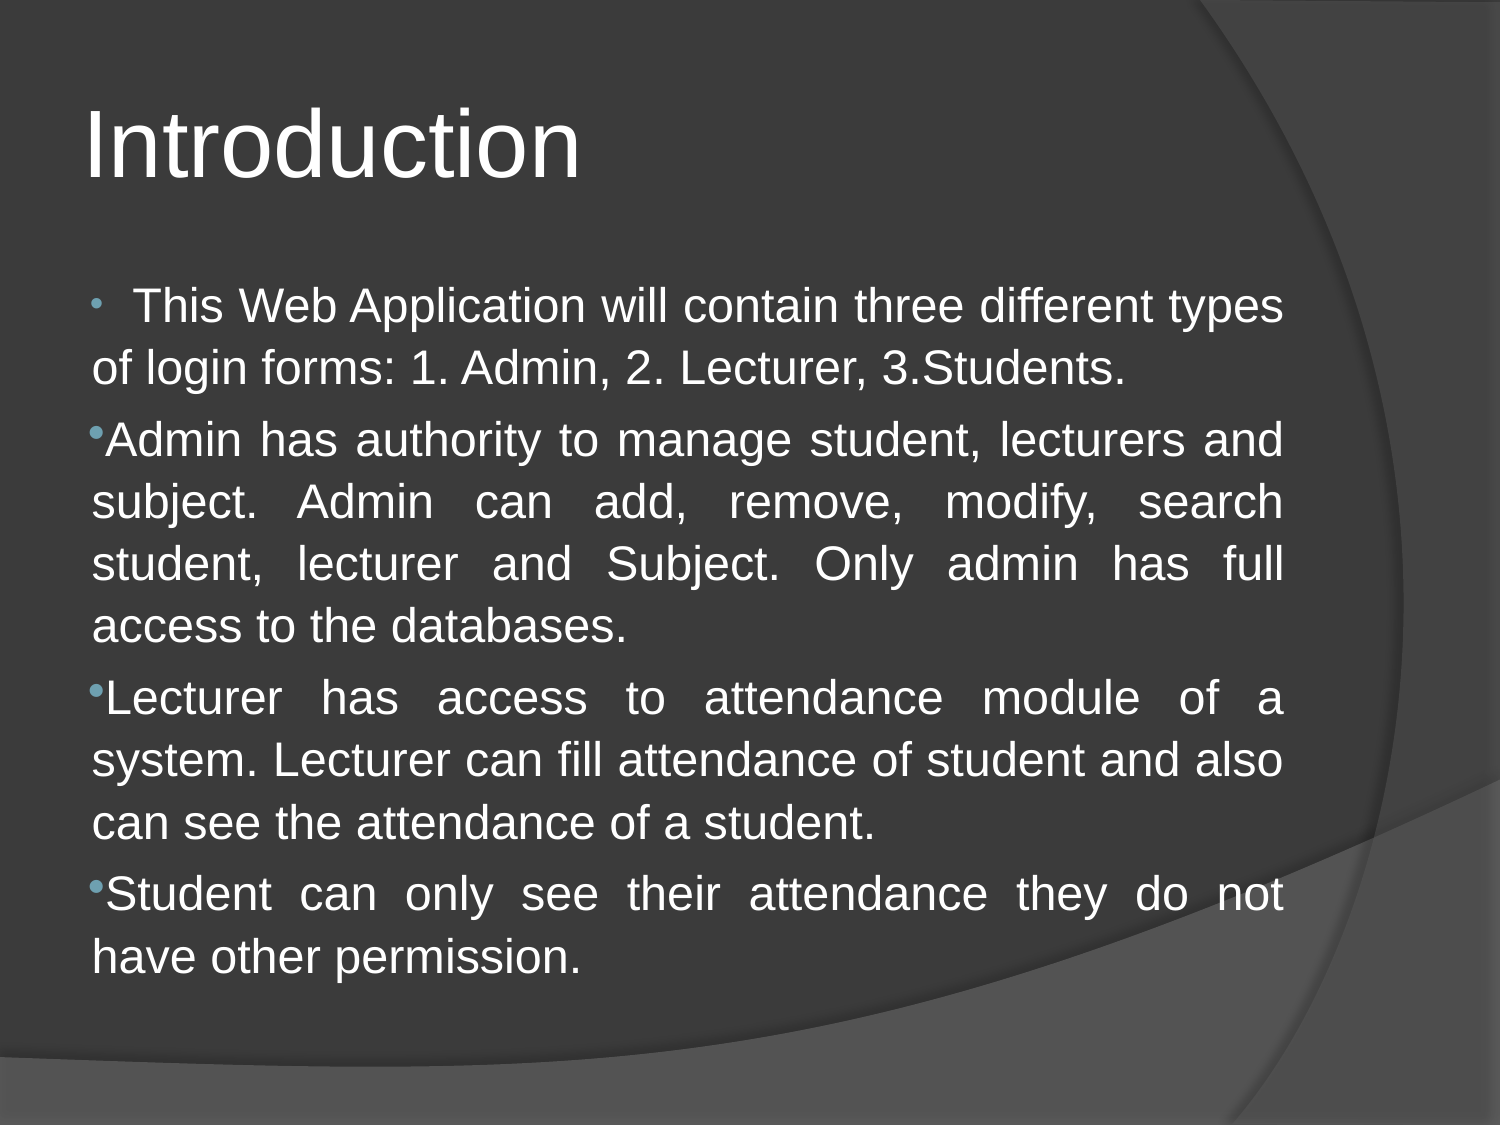

# Introduction
  This Web Application will contain three different types of login forms: 1. Admin, 2. Lecturer, 3.Students.
Admin has authority to manage student, lecturers and subject. Admin can add, remove, modify, search student, lecturer and Subject. Only admin has full access to the databases.
Lecturer has access to attendance module of a system. Lecturer can fill attendance of student and also can see the attendance of a student.
Student can only see their attendance they do not have other permission.